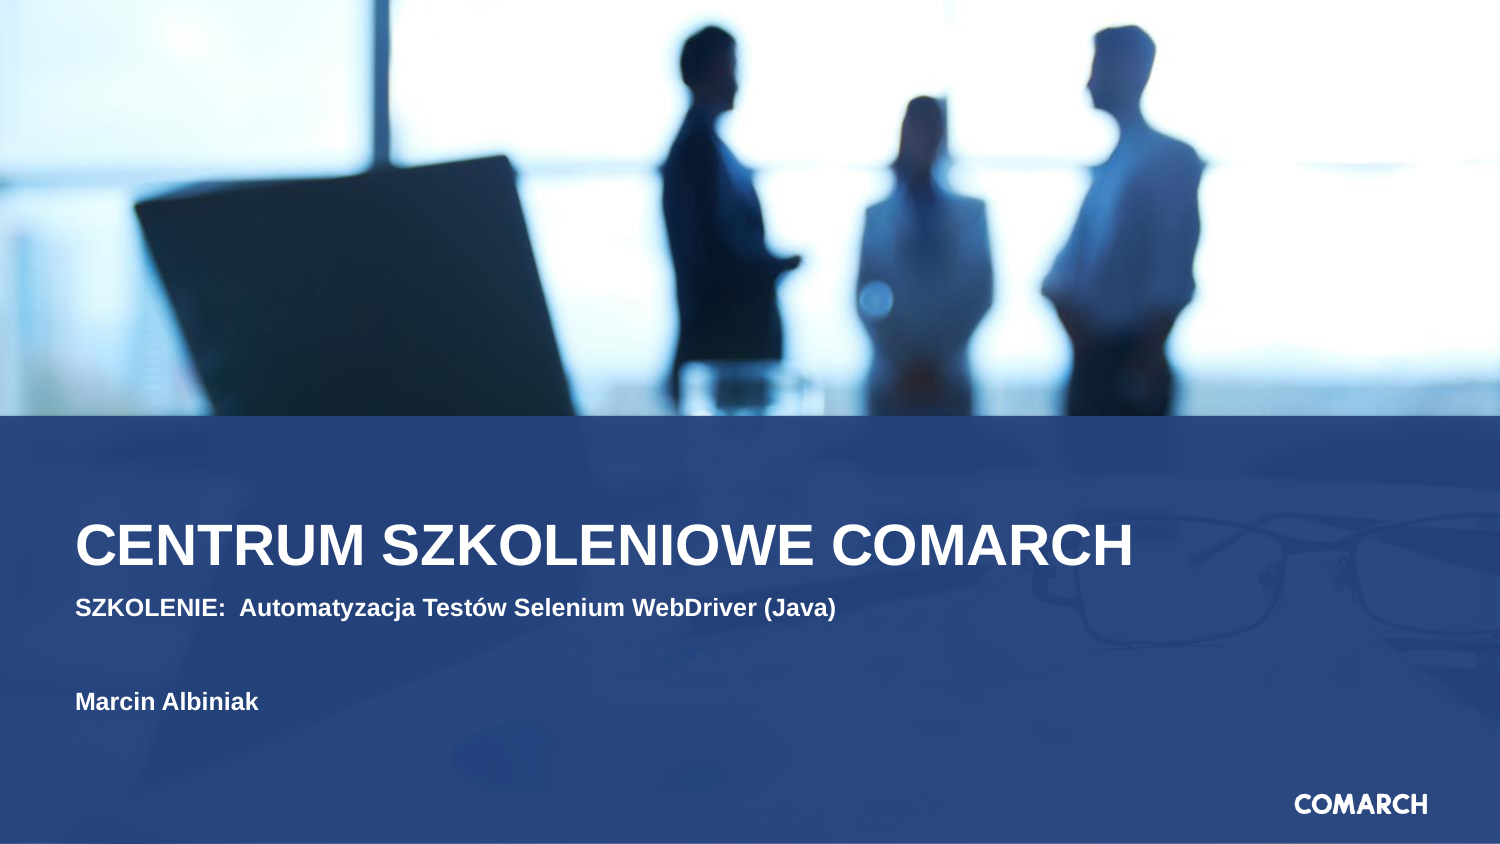

# CENTRUM SZKOLENIOWE COMARCH
SZKOLENIE:  Automatyzacja Testów Selenium WebDriver (Java)
Marcin Albiniak